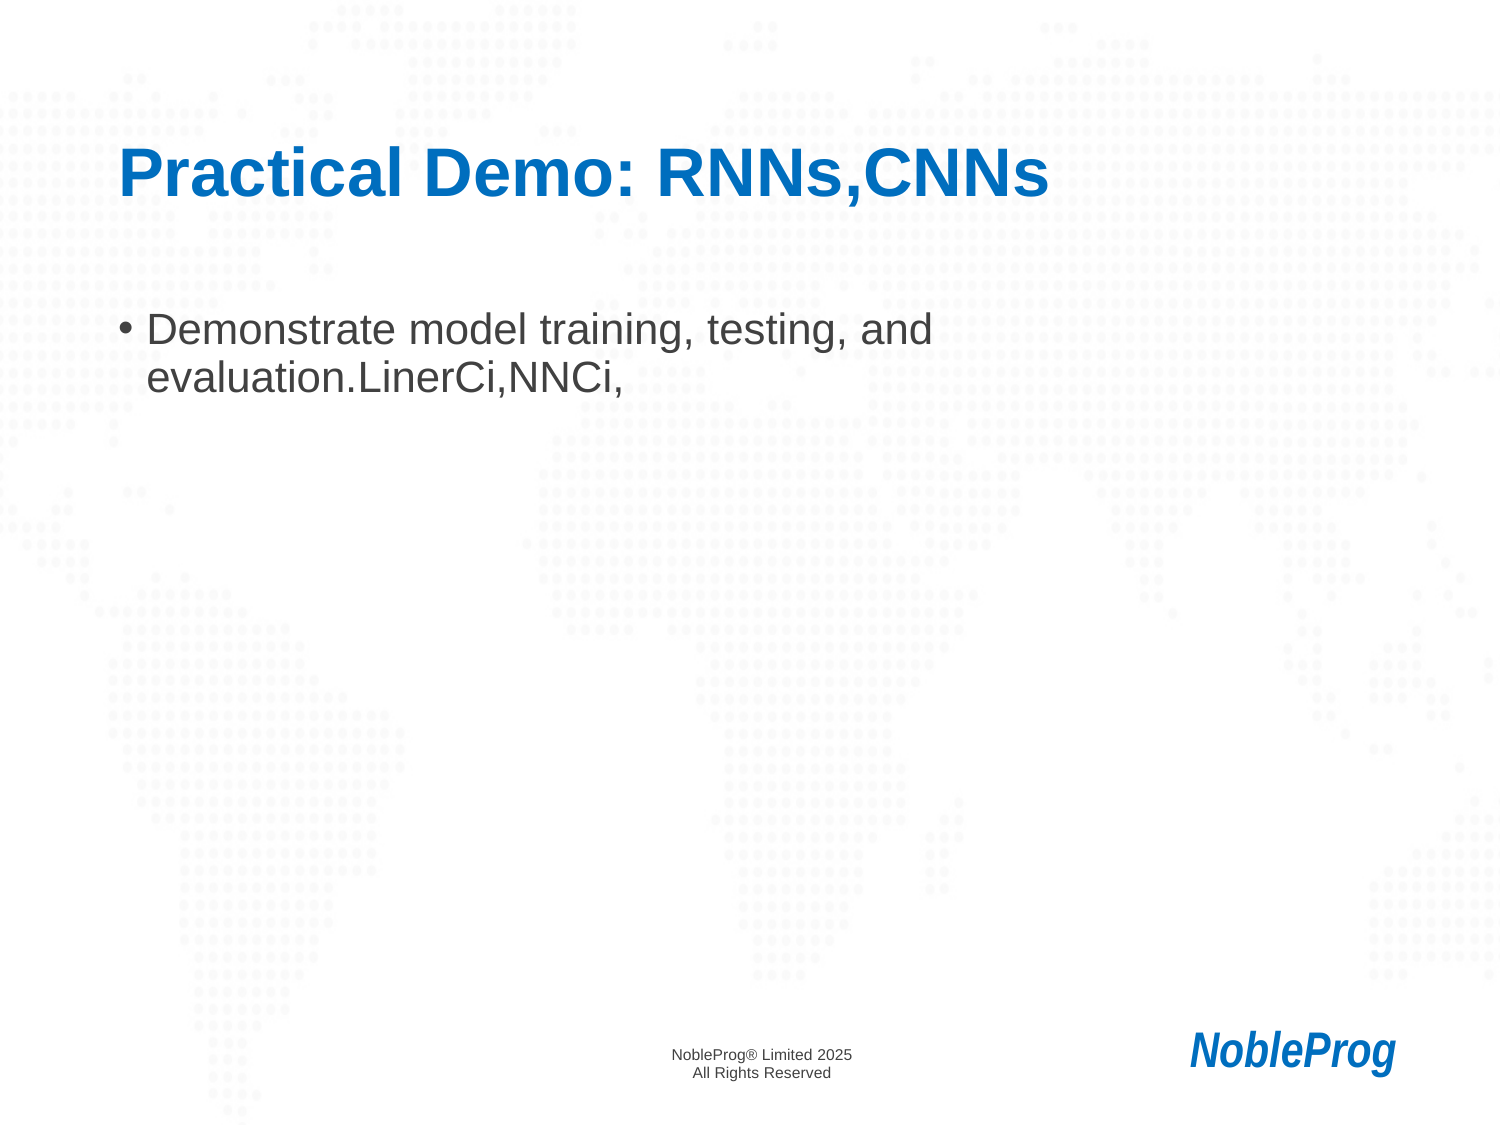

# Practical Demo: RNNs,CNNs
Demonstrate model training, testing, and evaluation.LinerCi,NNCi,